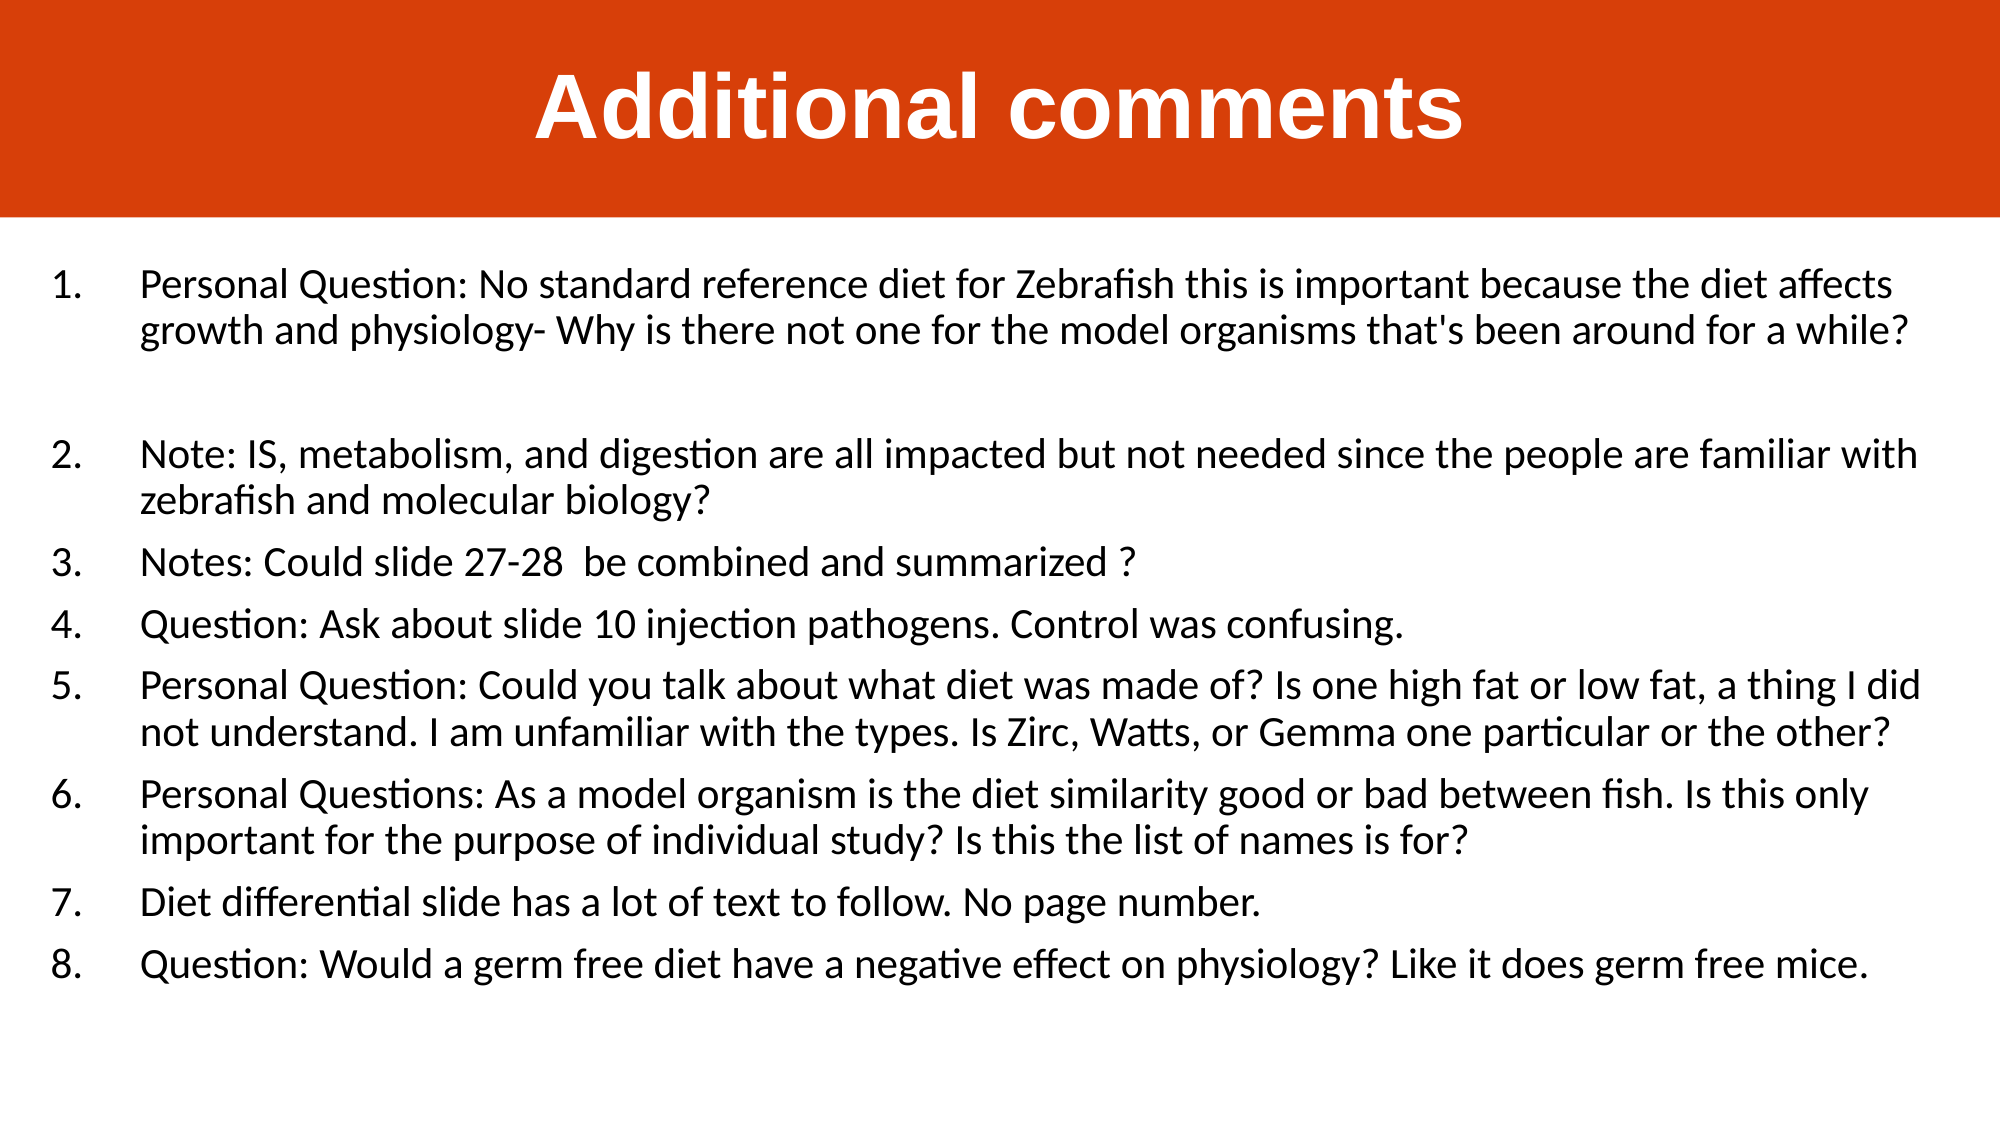

# Additional comments
Personal Question: No standard reference diet for Zebrafish this is important because the diet affects growth and physiology- Why is there not one for the model organisms that's been around for a while?

Note: IS, metabolism, and digestion are all impacted but not needed since the people are familiar with zebrafish and molecular biology?
Notes: Could slide 27-28  be combined and summarized ?
Question: Ask about slide 10 injection pathogens. Control was confusing.
Personal Question: Could you talk about what diet was made of? Is one high fat or low fat, a thing I did not understand. I am unfamiliar with the types. Is Zirc, Watts, or Gemma one particular or the other?
Personal Questions: As a model organism is the diet similarity good or bad between fish. Is this only important for the purpose of individual study? Is this the list of names is for?
Diet differential slide has a lot of text to follow. No page number.
Question: Would a germ free diet have a negative effect on physiology? Like it does germ free mice.